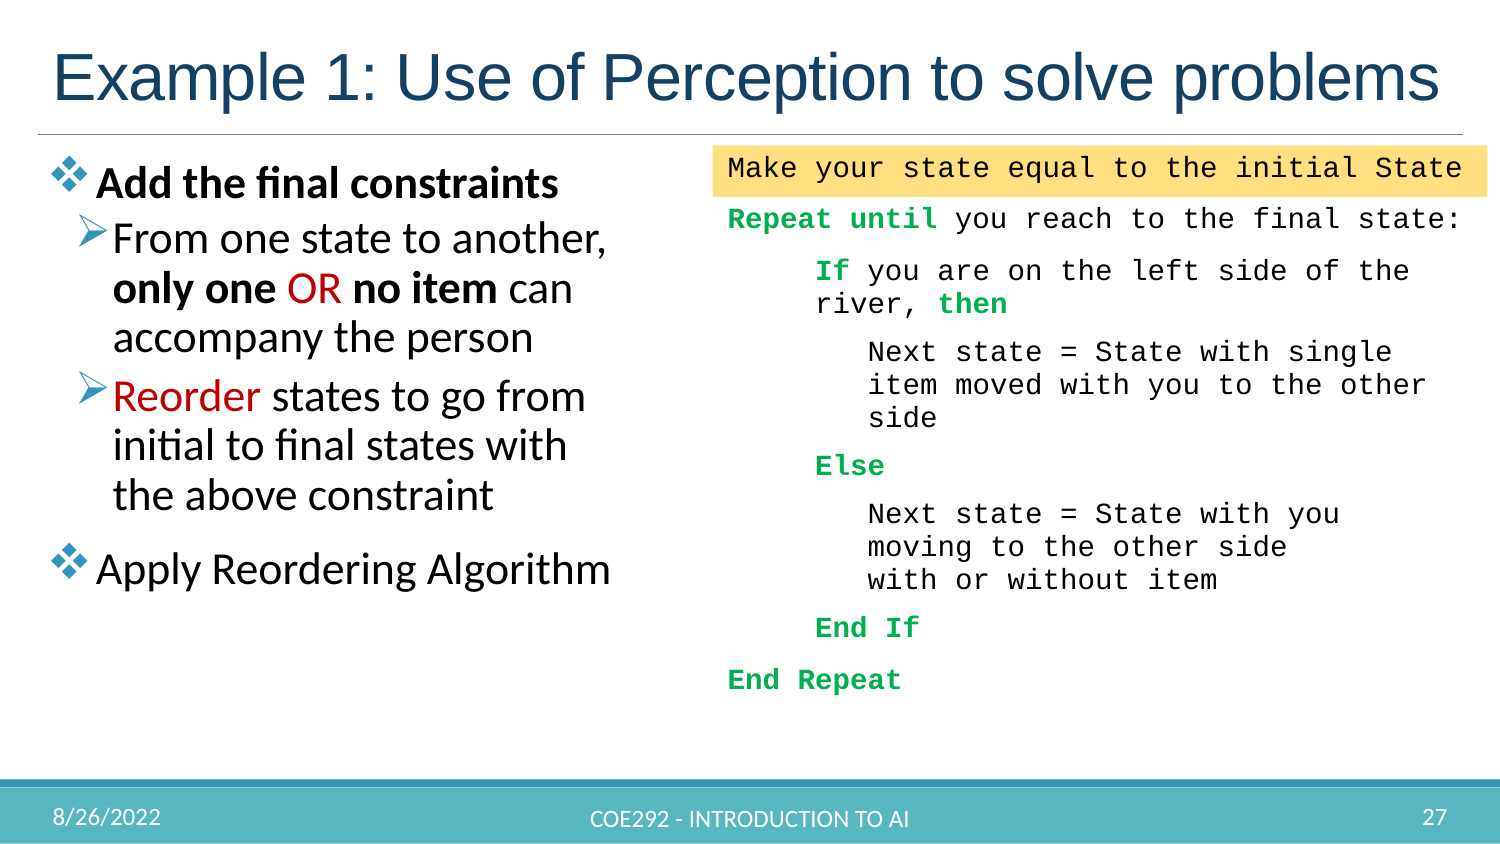

# Example 1: Use of Perception to solve problems
| Make your state equal to the initial State |
| --- |
| Repeat until you reach to the final state: |
| If you are on the left side of the river, then |
| Next state = State with single item moved with you to the other side |
| Else |
| Next state = State with you  moving to the other side with or without item |
| End If |
| End Repeat |
Add the final constraints
From one state to another, only one OR no item can accompany the person
Reorder states to go from initial to final states with the above constraint
Apply Reordering Algorithm

8/26/2022
27
COE292 - Introduction to AI